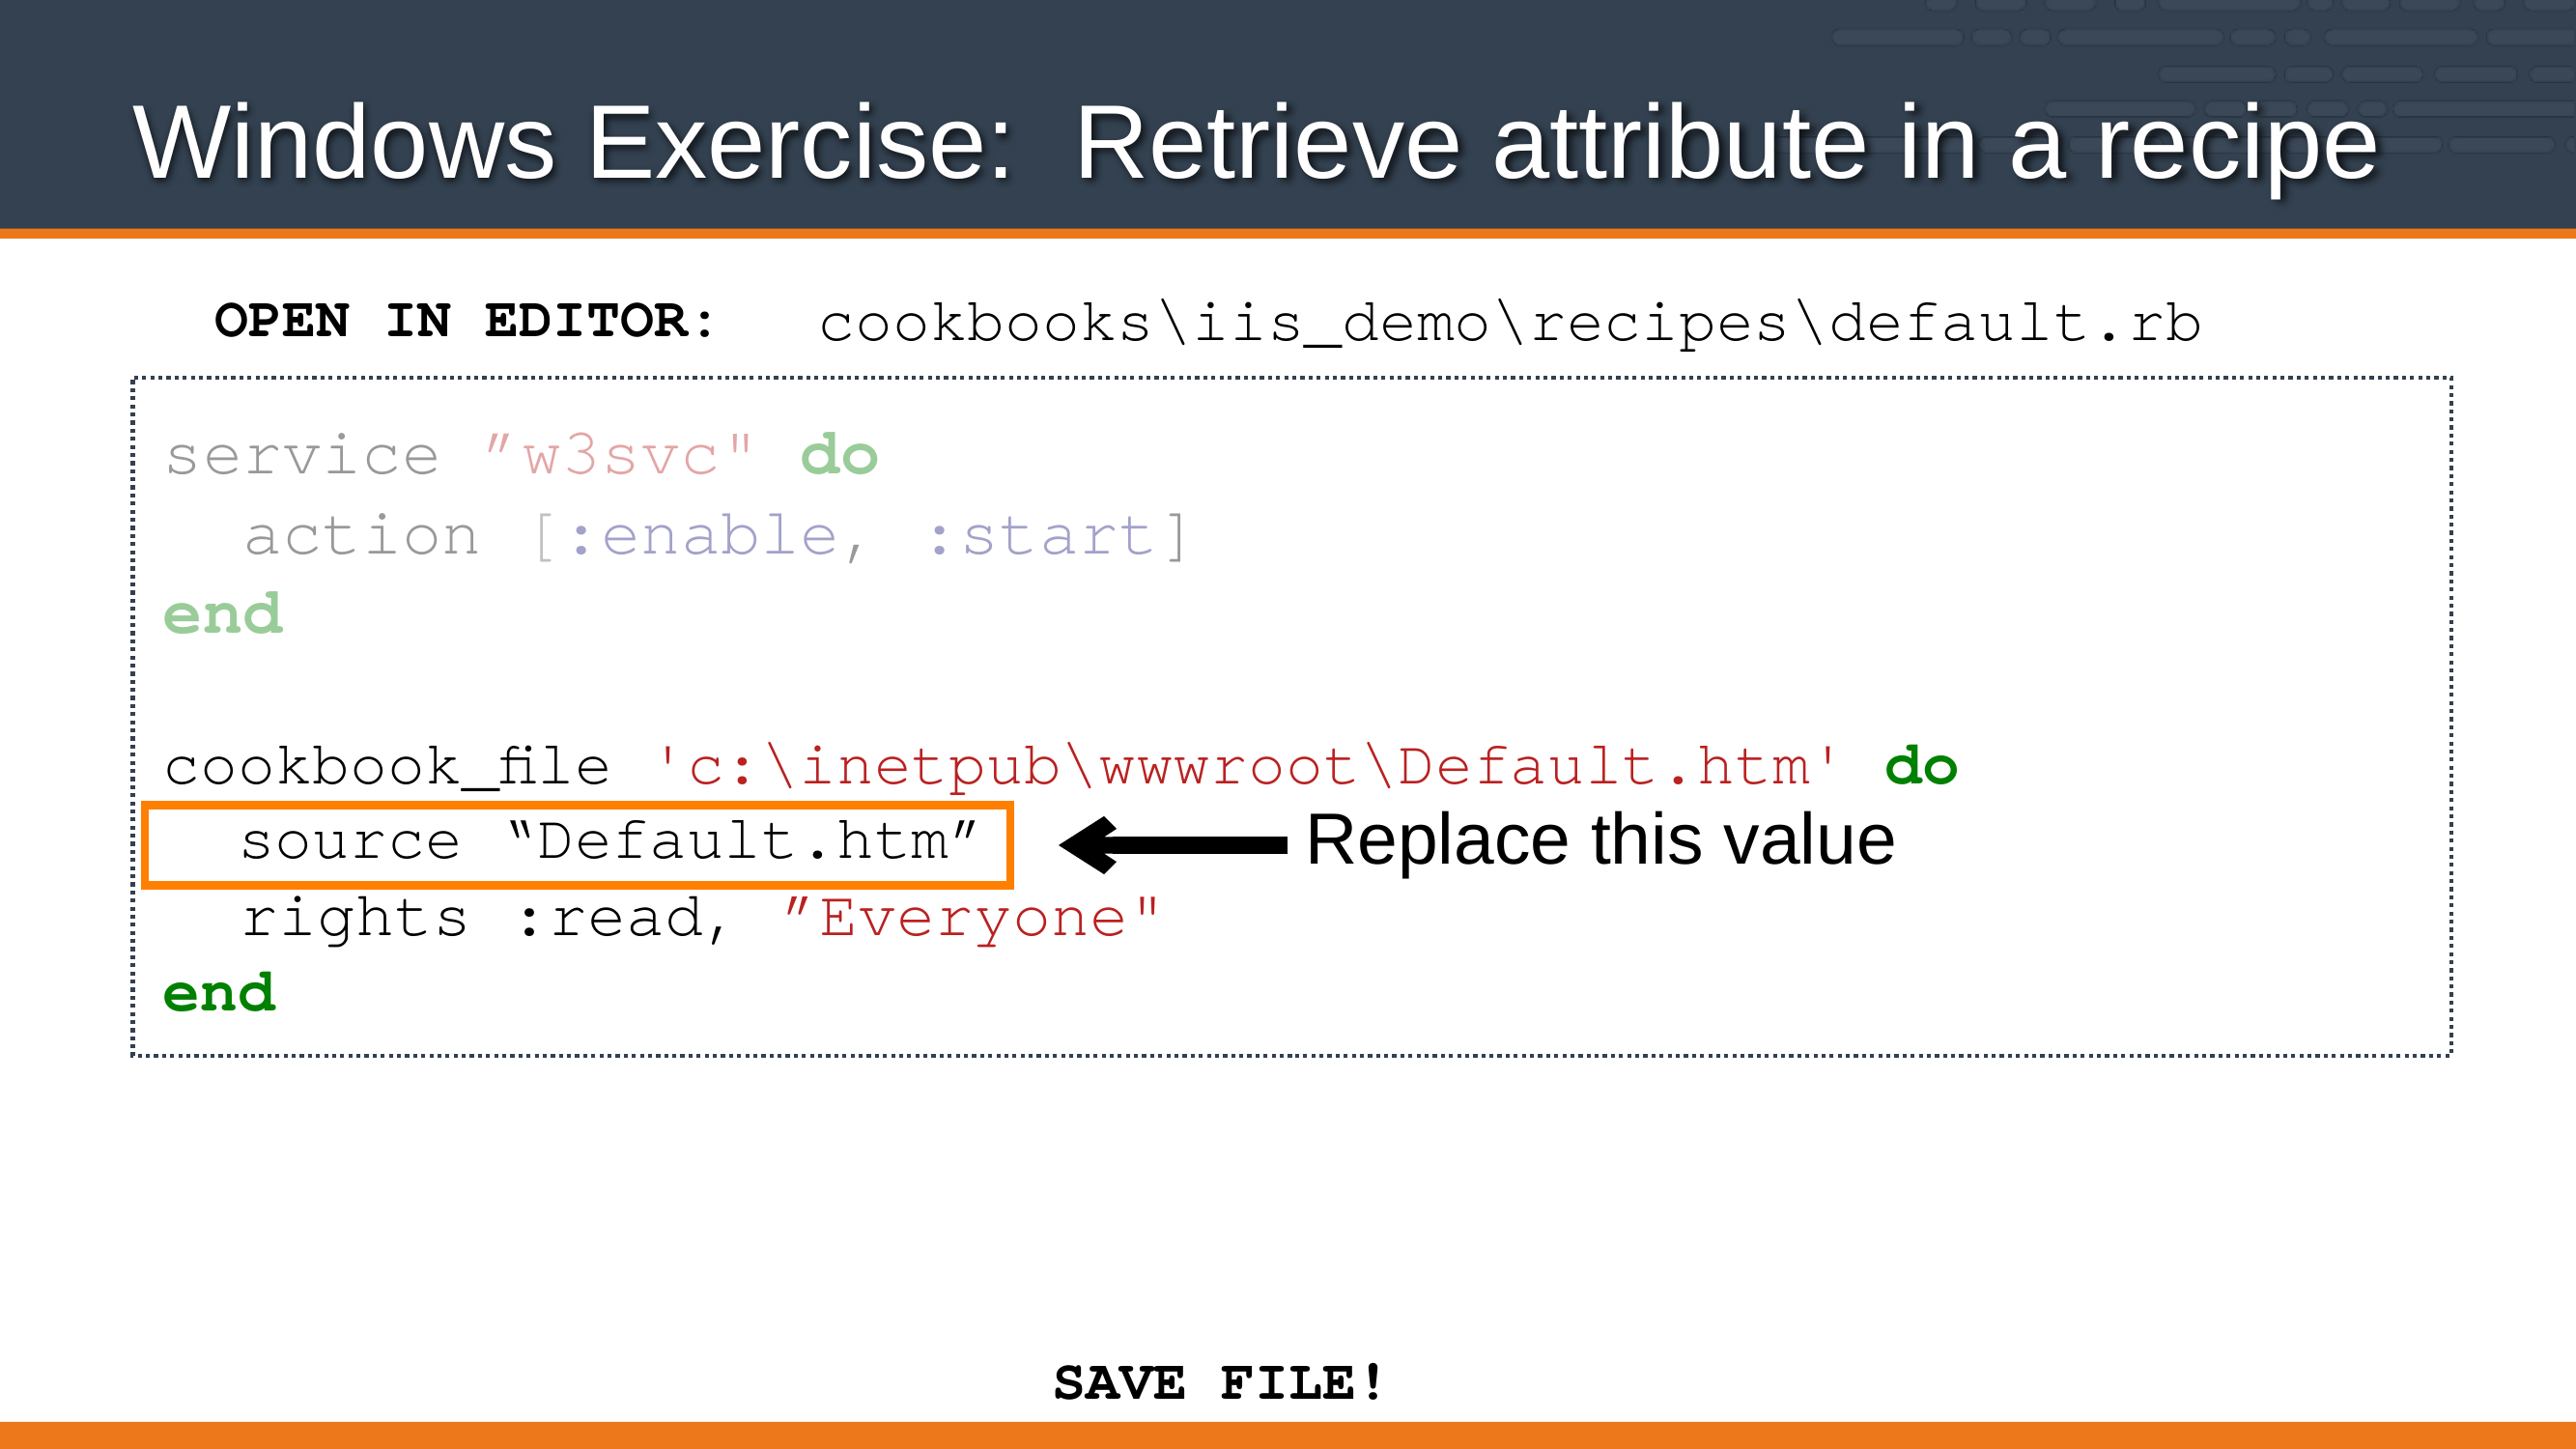

# Windows Exercise:  Retrieve attribute in a recipe
cookbooks\iis_demo\recipes\default.rb
OPEN IN EDITOR:
service ”w3svc" do
  action [:enable, :start]
end

cookbook_file 'c:\inetpub\wwwroot\Default.htm' do
  source “Default.htm”
  rights :read, ”Everyone"
end

Replace this value

SAVE FILE!